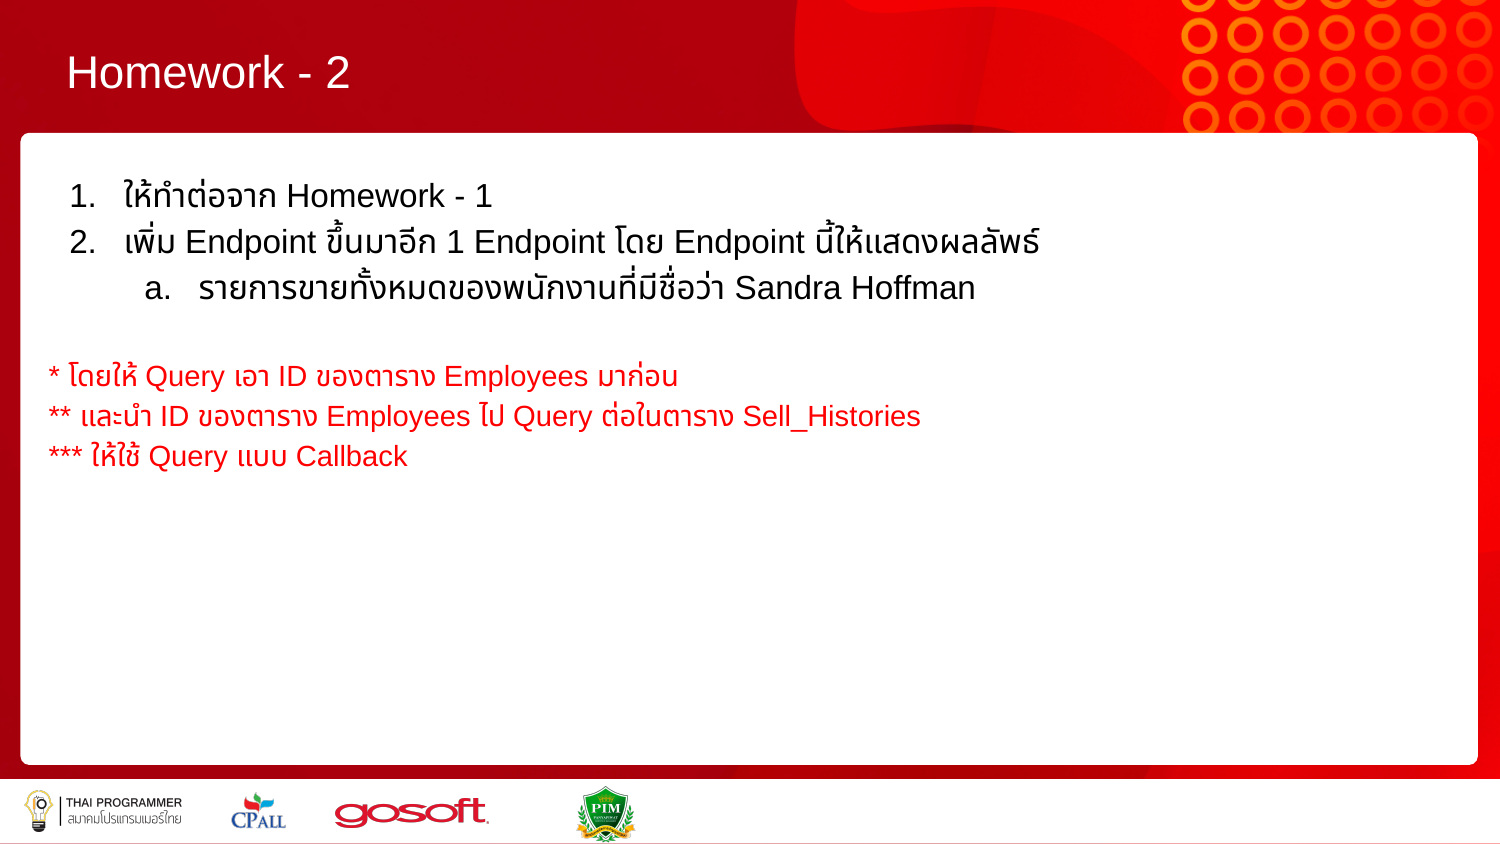

# Homework - 2
ให้ทำต่อจาก Homework - 1
เพิ่ม Endpoint ขึ้นมาอีก 1 Endpoint โดย Endpoint นี้ให้แสดงผลลัพธ์
รายการขายทั้งหมดของพนักงานที่มีชื่อว่า Sandra Hoffman

* โดยให้ Query เอา ID ของตาราง Employees มาก่อน
** และนำ ID ของตาราง Employees ไป Query ต่อในตาราง Sell_Histories
*** ให้ใช้ Query แบบ Callback